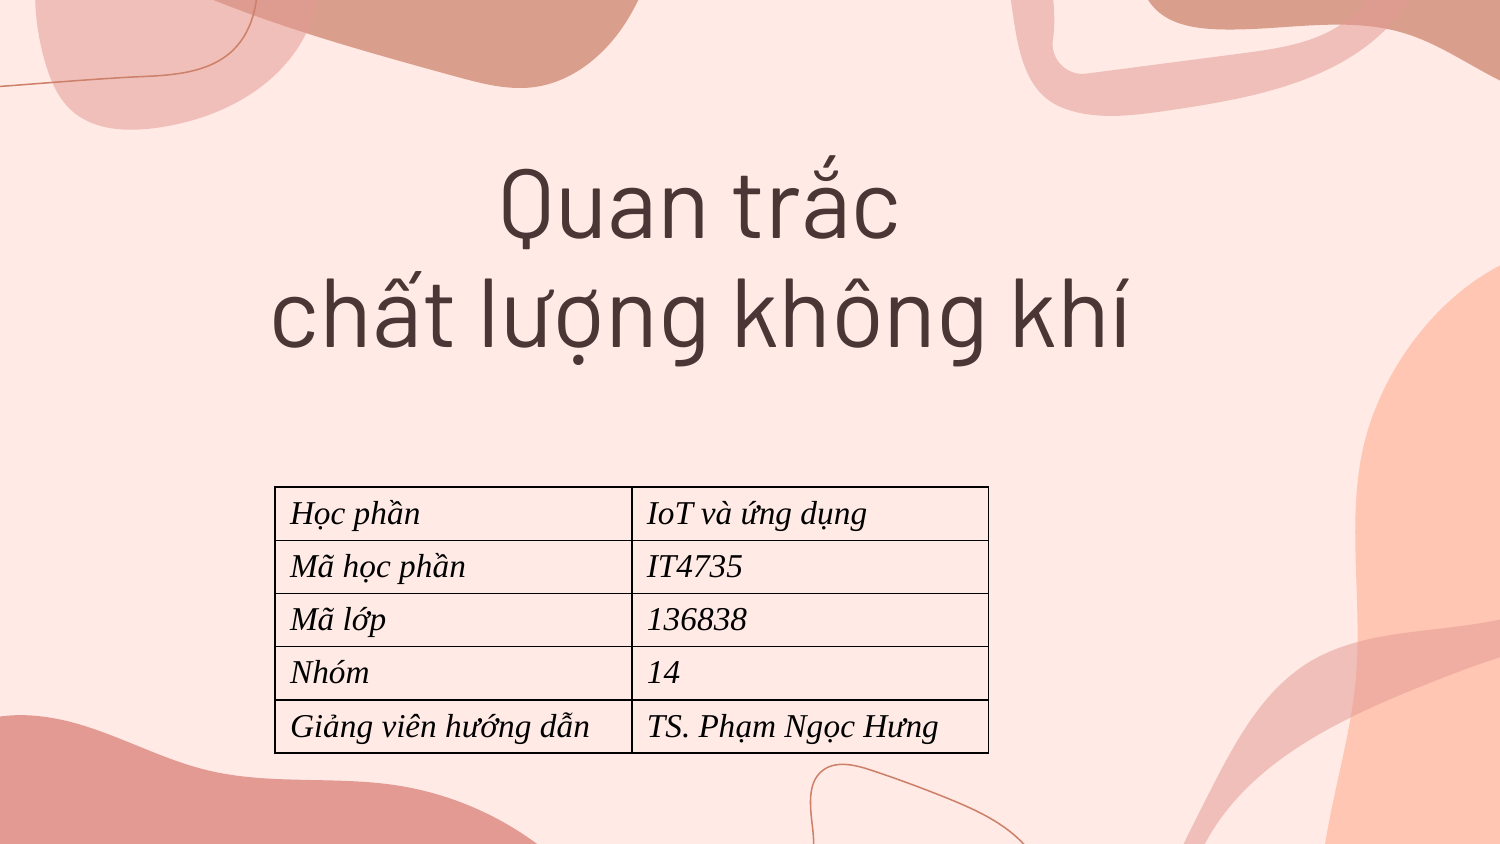

# Quan trắc
chất lượng không khí

| Học phần | IoT và ứng dụng |
| --- | --- |
| Mã học phần | IT4735 |
| Mã lớp | 136838 |
| Nhóm | 14 |
| Giảng viên hướng dẫn | TS. Phạm Ngọc Hưng |